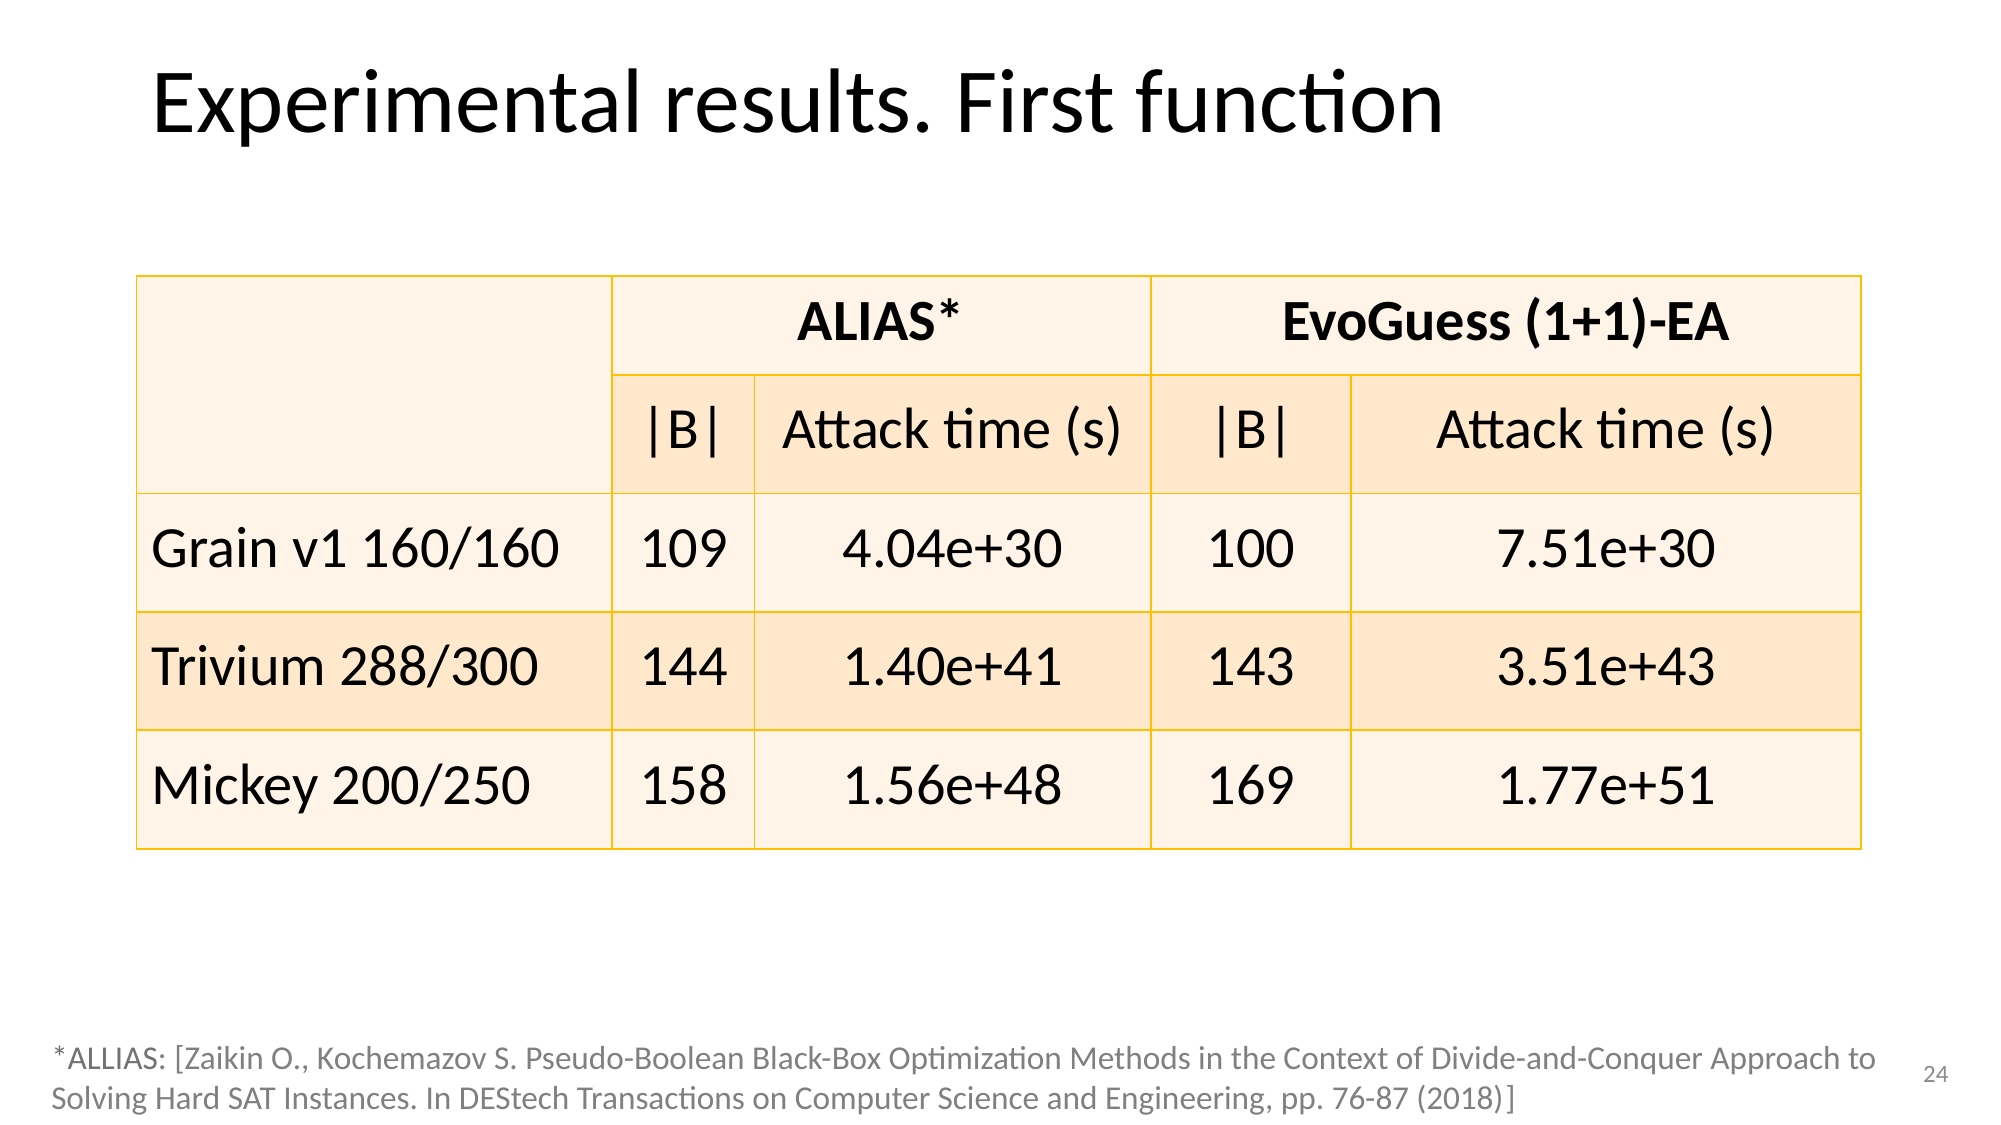

Experimental results. First function
|  | ALIAS\* |  | EvoGuess (1+1)-EA |  |
| --- | --- | --- | --- | --- |
|  | |B| | Attack time (s) | |B| | Attack time (s) |
| Grain v1 160/160 | 109 | 4.04e+30 | 100 | 7.51e+30 |
| Trivium 288/300 | 144 | 1.40e+41 | 143 | 3.51e+43 |
| Mickey 200/250 | 158 | 1.56e+48 | 169 | 1.77e+51 |
*ALLIAS: [Zaikin O., Kochemazov S. Pseudo-Boolean Black-Box Optimization Methods in the Context of Divide-and-Conquer Approach to Solving Hard SAT Instances. In DEStech Transactions on Computer Science and Engineering, pp. 76-87 (2018)]
24